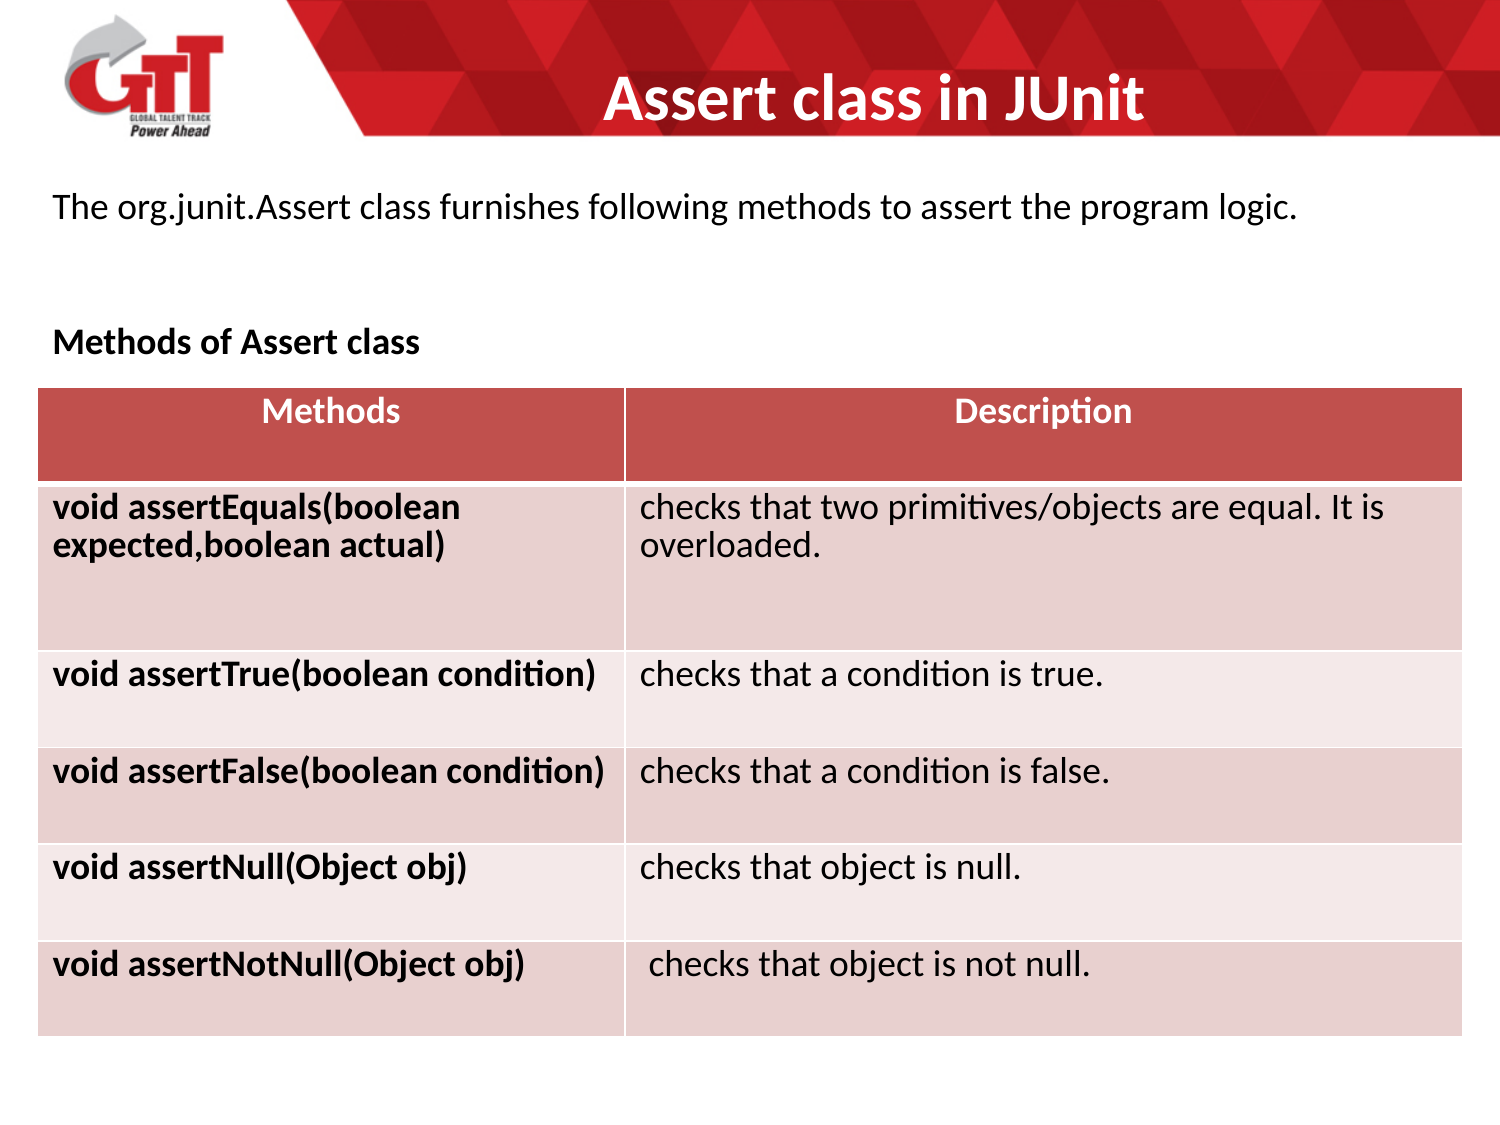

# Assert class in JUnit
The org.junit.Assert class furnishes following methods to assert the program logic.

Methods of Assert class

| Methods | Description |
| --- | --- |
| void assertEquals(boolean expected,boolean actual) | checks that two primitives/objects are equal. It is overloaded. |
| void assertTrue(boolean condition) | checks that a condition is true. |
| void assertFalse(boolean condition) | checks that a condition is false. |
| void assertNull(Object obj) | checks that object is null. |
| void assertNotNull(Object obj) | checks that object is not null. |